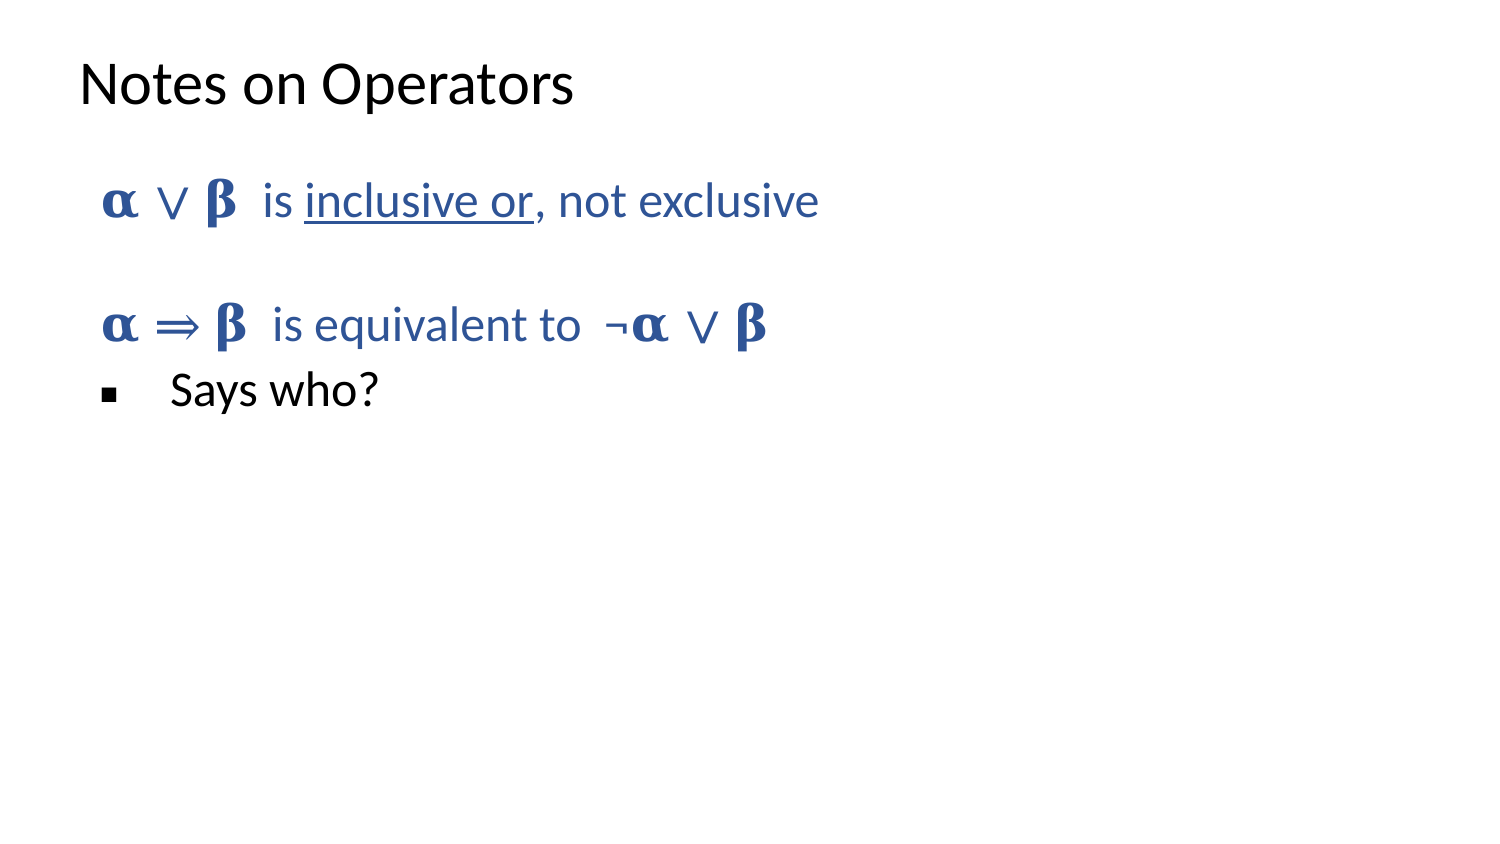

# Notes on Operators
𝛂 ∨ 𝛃  is inclusive or, not exclusive
𝛂 ⇒ 𝛃  is equivalent to  ¬𝛂 ∨ 𝛃
Says who?